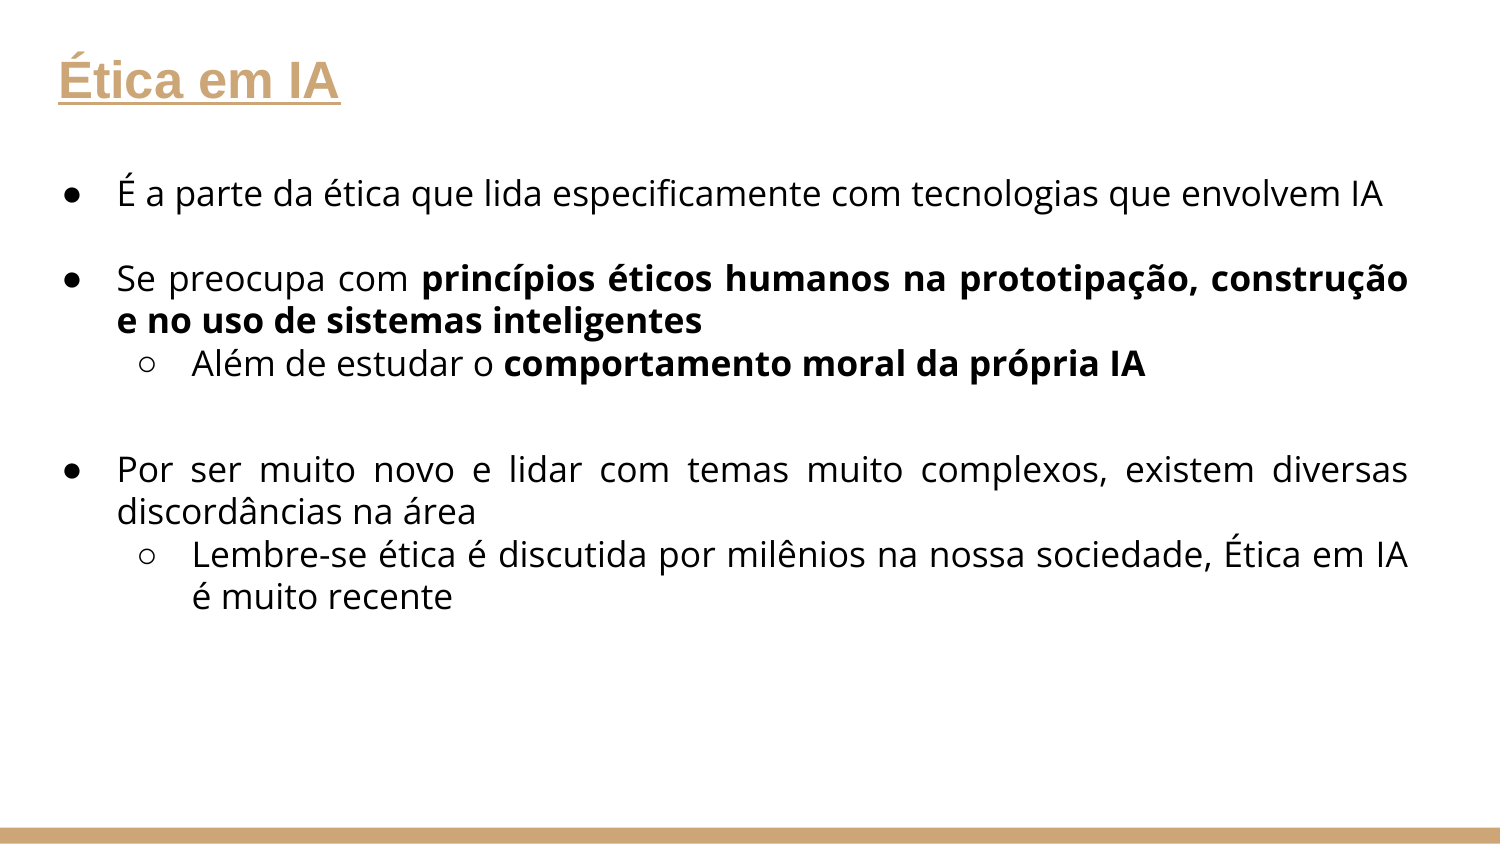

# Ética em IA
É a parte da ética que lida especificamente com tecnologias que envolvem IA

Se preocupa com princípios éticos humanos na prototipação, construção e no uso de sistemas inteligentes
Além de estudar o comportamento moral da própria IA

Por ser muito novo e lidar com temas muito complexos, existem diversas discordâncias na área
Lembre-se ética é discutida por milênios na nossa sociedade, Ética em IA é muito recente